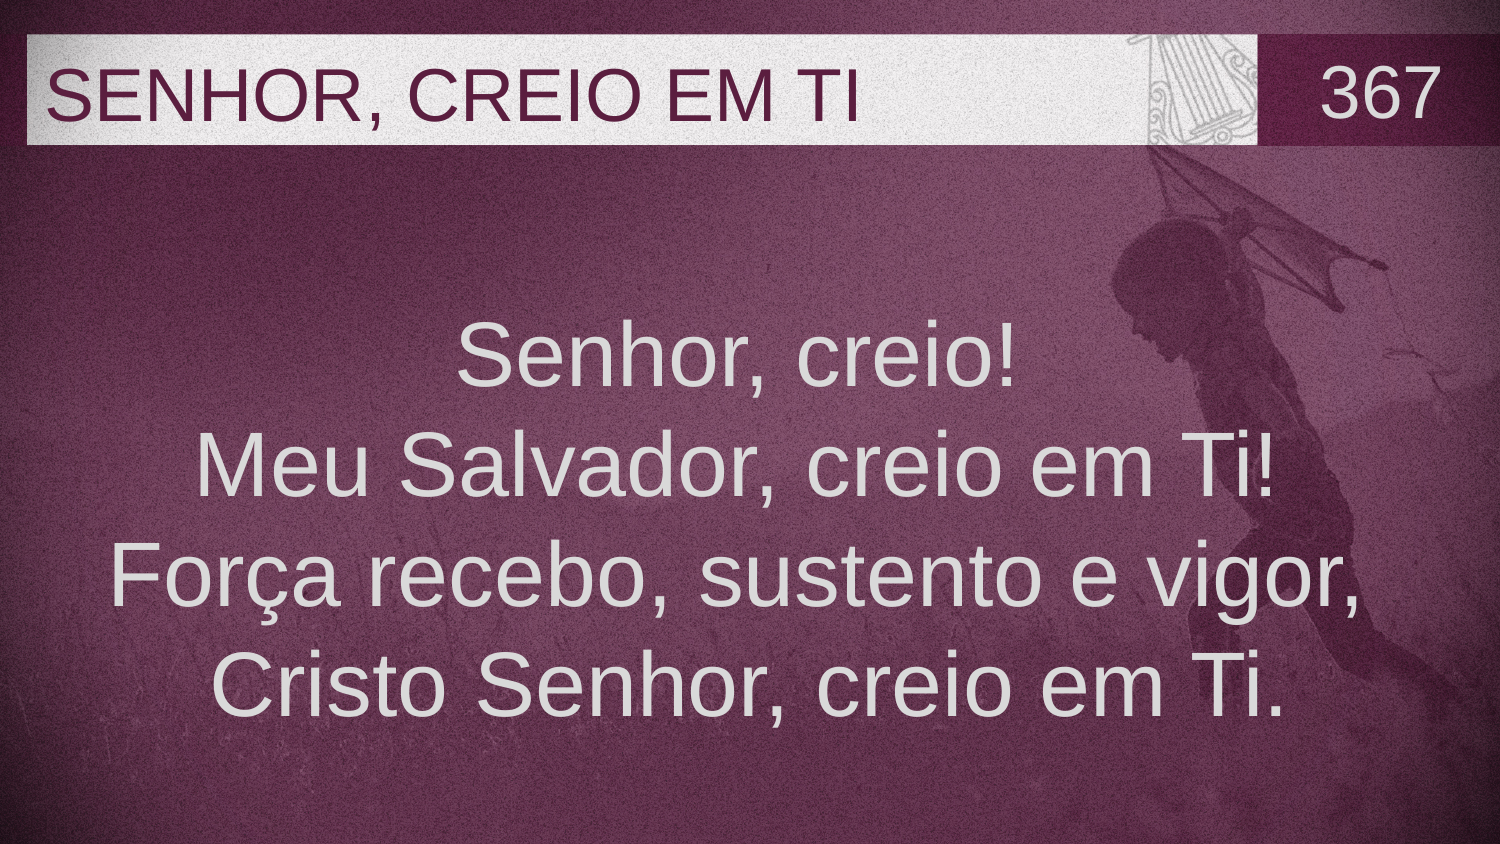

# SENHOR, CREIO EM TI
367
Senhor, creio!
Meu Salvador, creio em Ti!
Força recebo, sustento e vigor,
Cristo Senhor, creio em Ti.